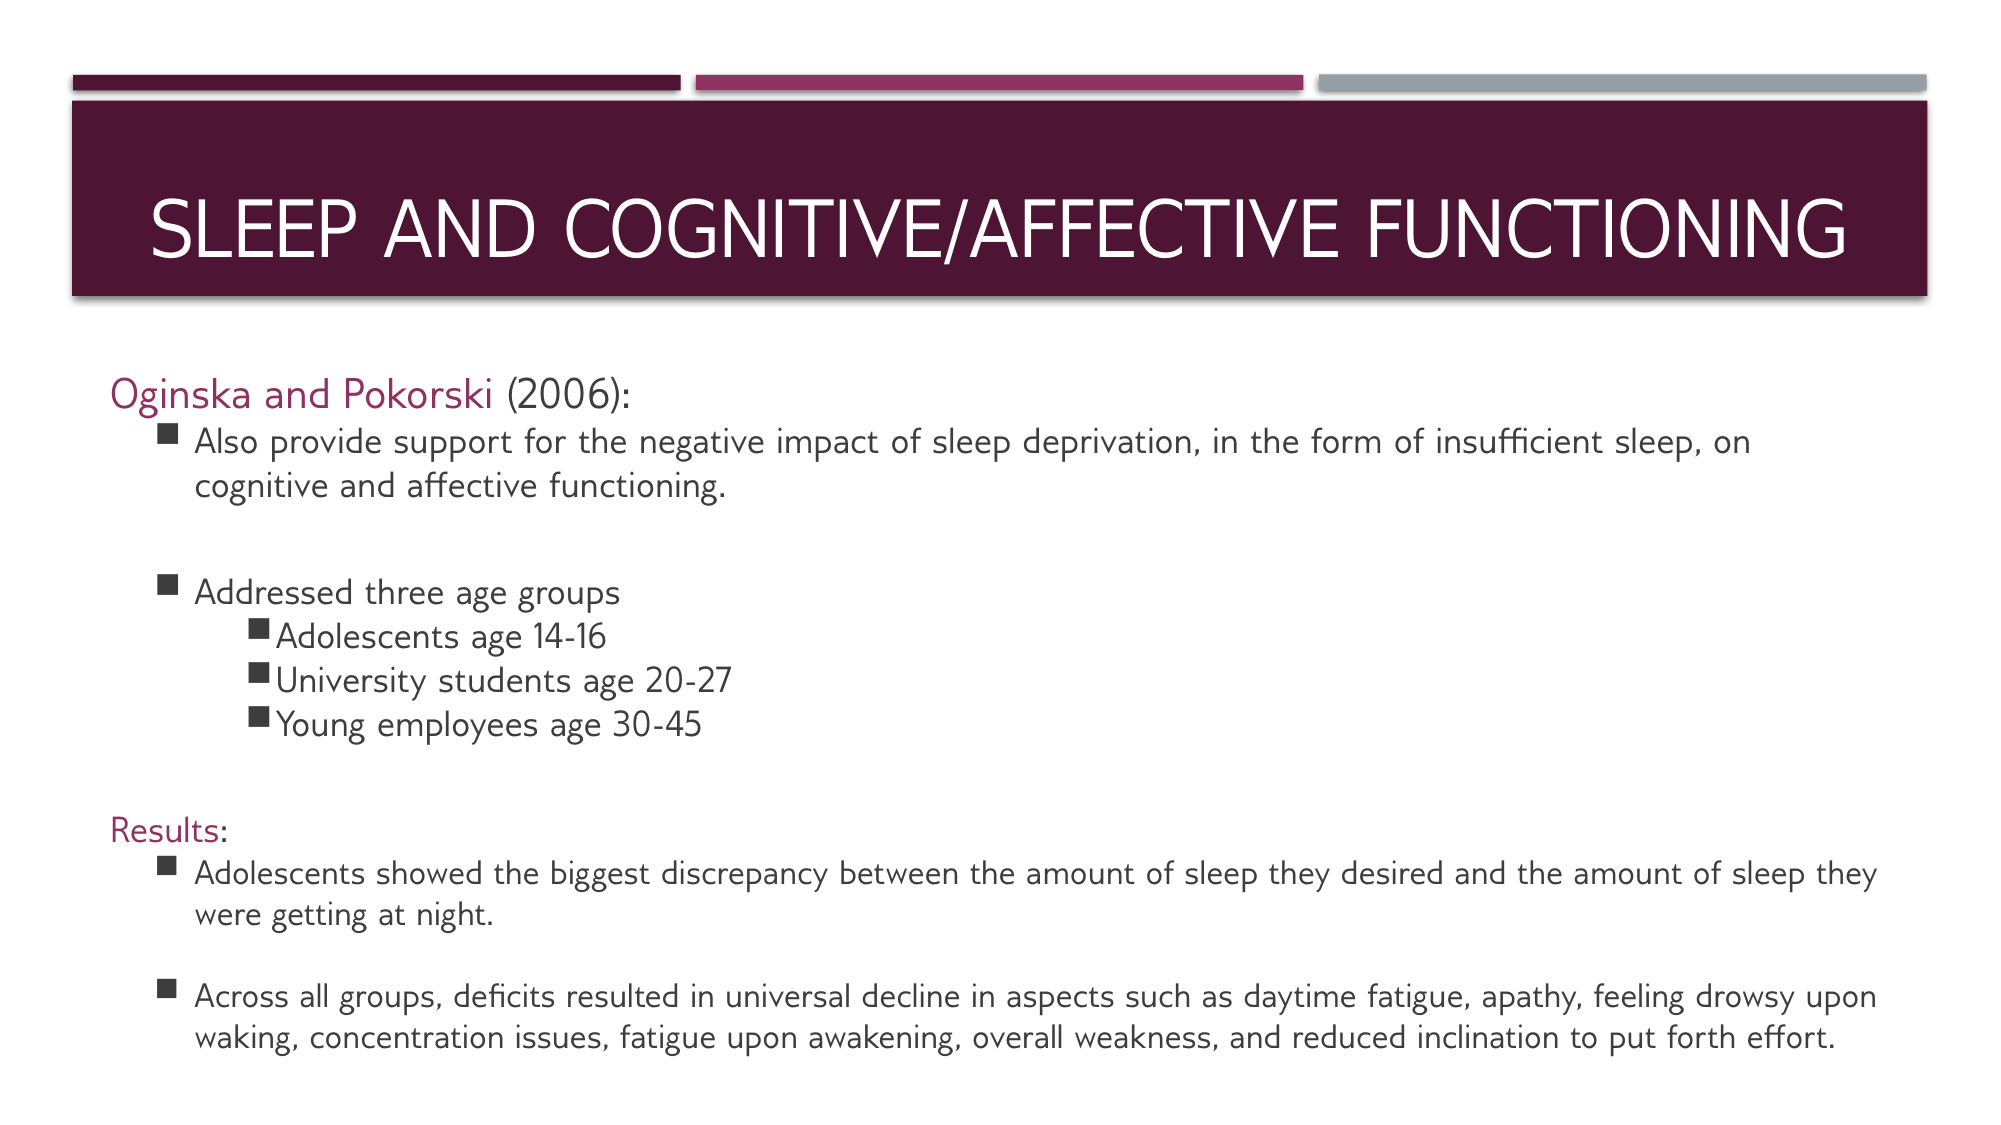

# SleeP and Cognitive/Affective Functioning
Oginska and Pokorski (2006):
Also provide support for the negative impact of sleep deprivation, in the form of insufficient sleep, on cognitive and affective functioning.

Addressed three age groups
Adolescents age 14-16
University students age 20-27
Young employees age 30-45

Results:
Adolescents showed the biggest discrepancy between the amount of sleep they desired and the amount of sleep they were getting at night.

Across all groups, deficits resulted in universal decline in aspects such as daytime fatigue, apathy, feeling drowsy upon waking, concentration issues, fatigue upon awakening, overall weakness, and reduced inclination to put forth effort.